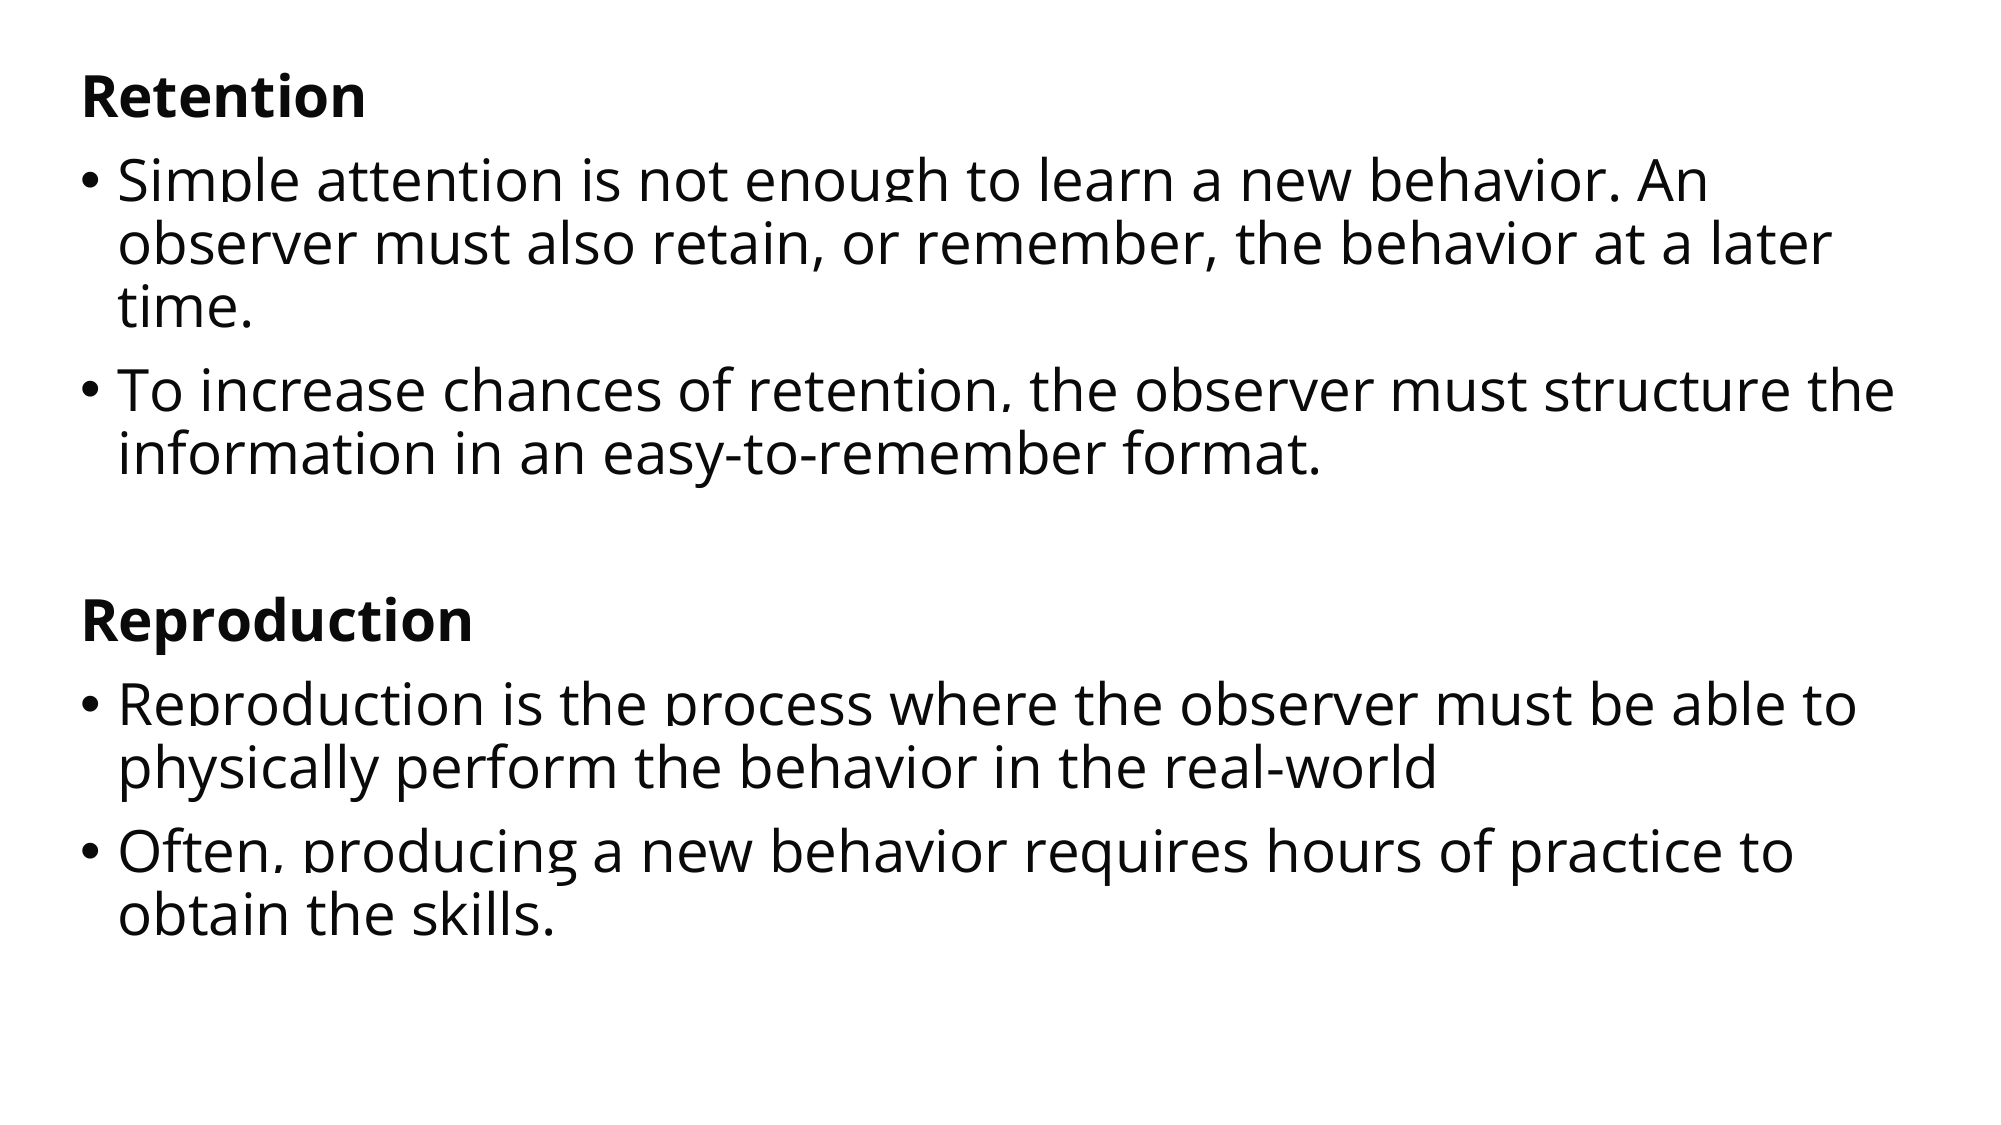

Retention
Simple attention is not enough to learn a new behavior. An observer must also retain, or remember, the behavior at a later time.
To increase chances of retention, the observer must structure the information in an easy-to-remember format.

Reproduction
Reproduction is the process where the observer must be able to physically perform the behavior in the real-world
Often, producing a new behavior requires hours of practice to obtain the skills.
#